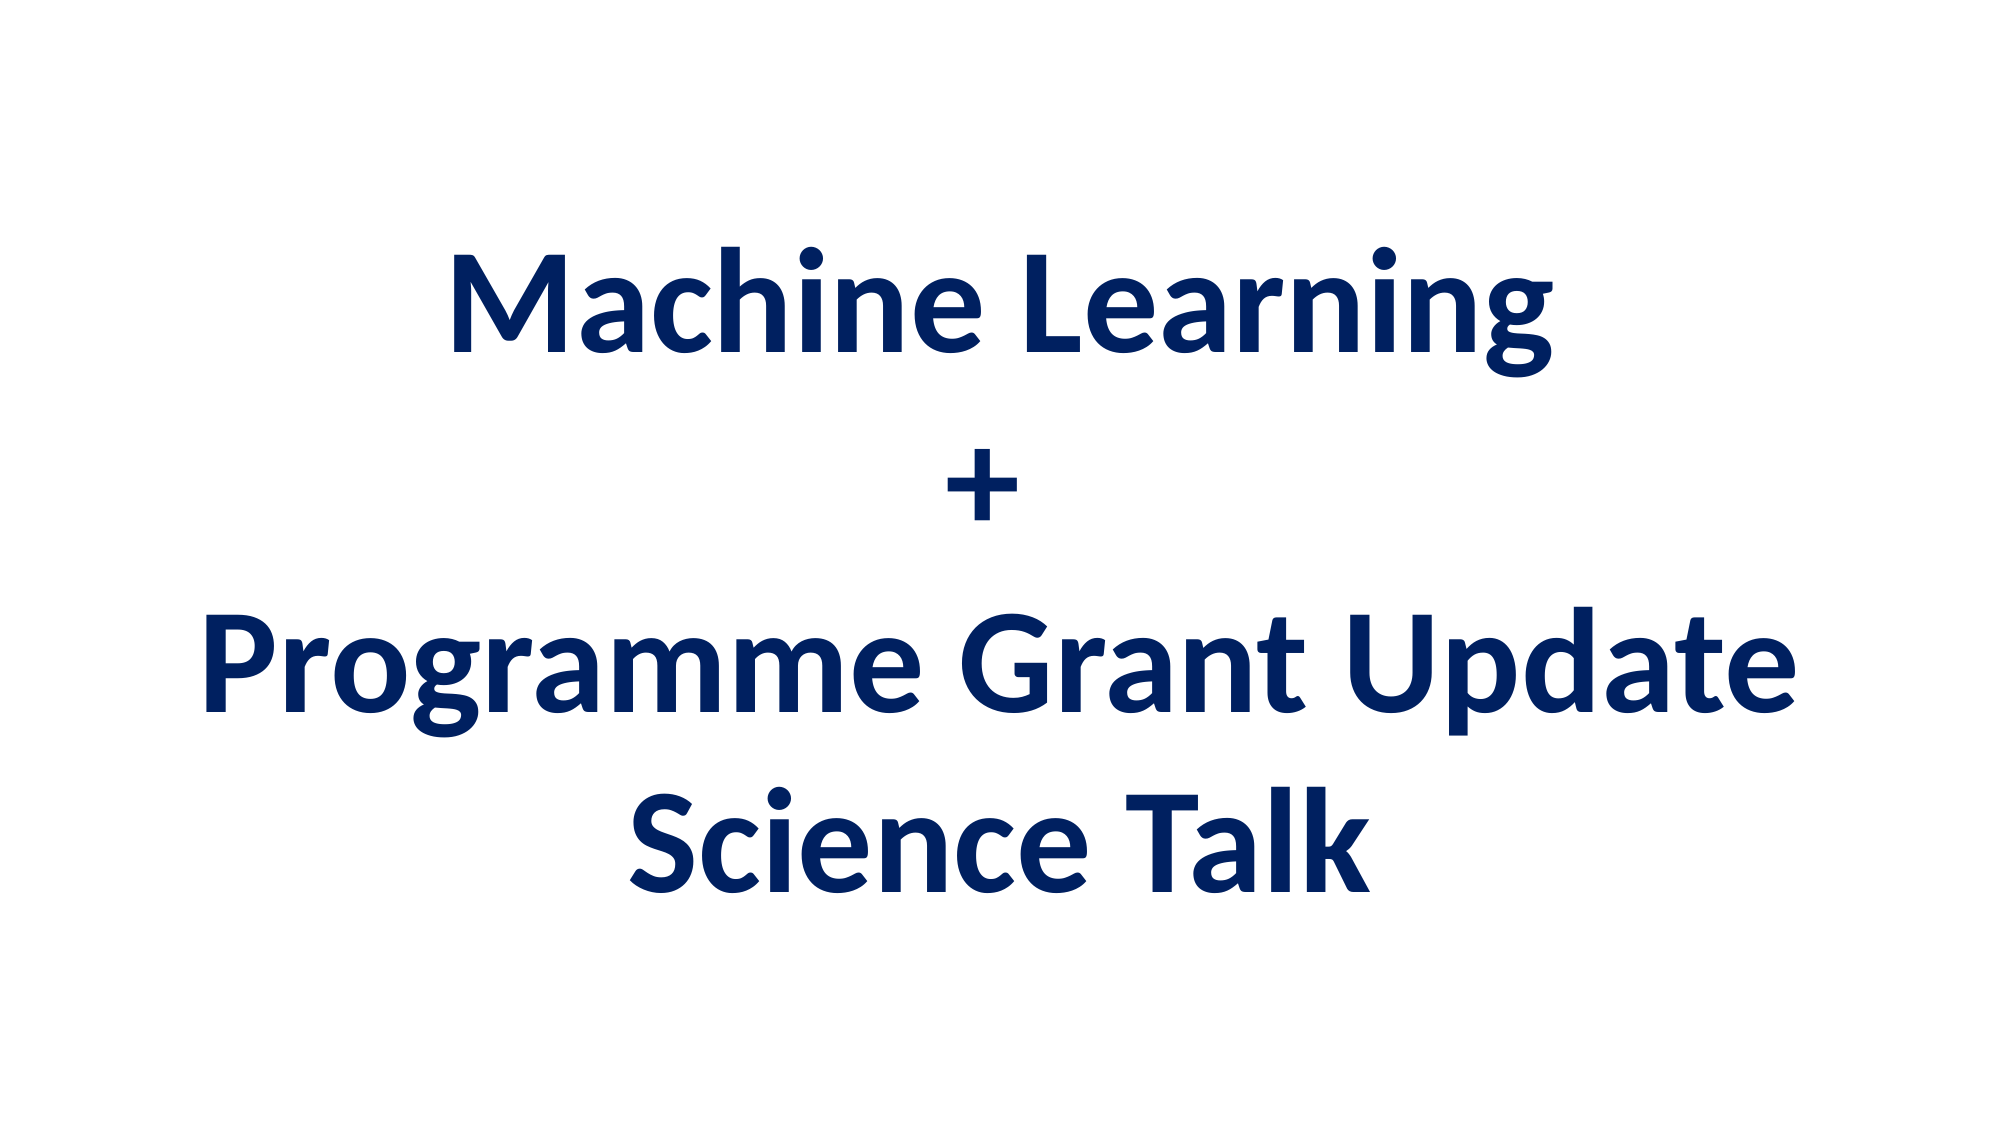

Machine Learning
+
Programme Grant Update Science Talk